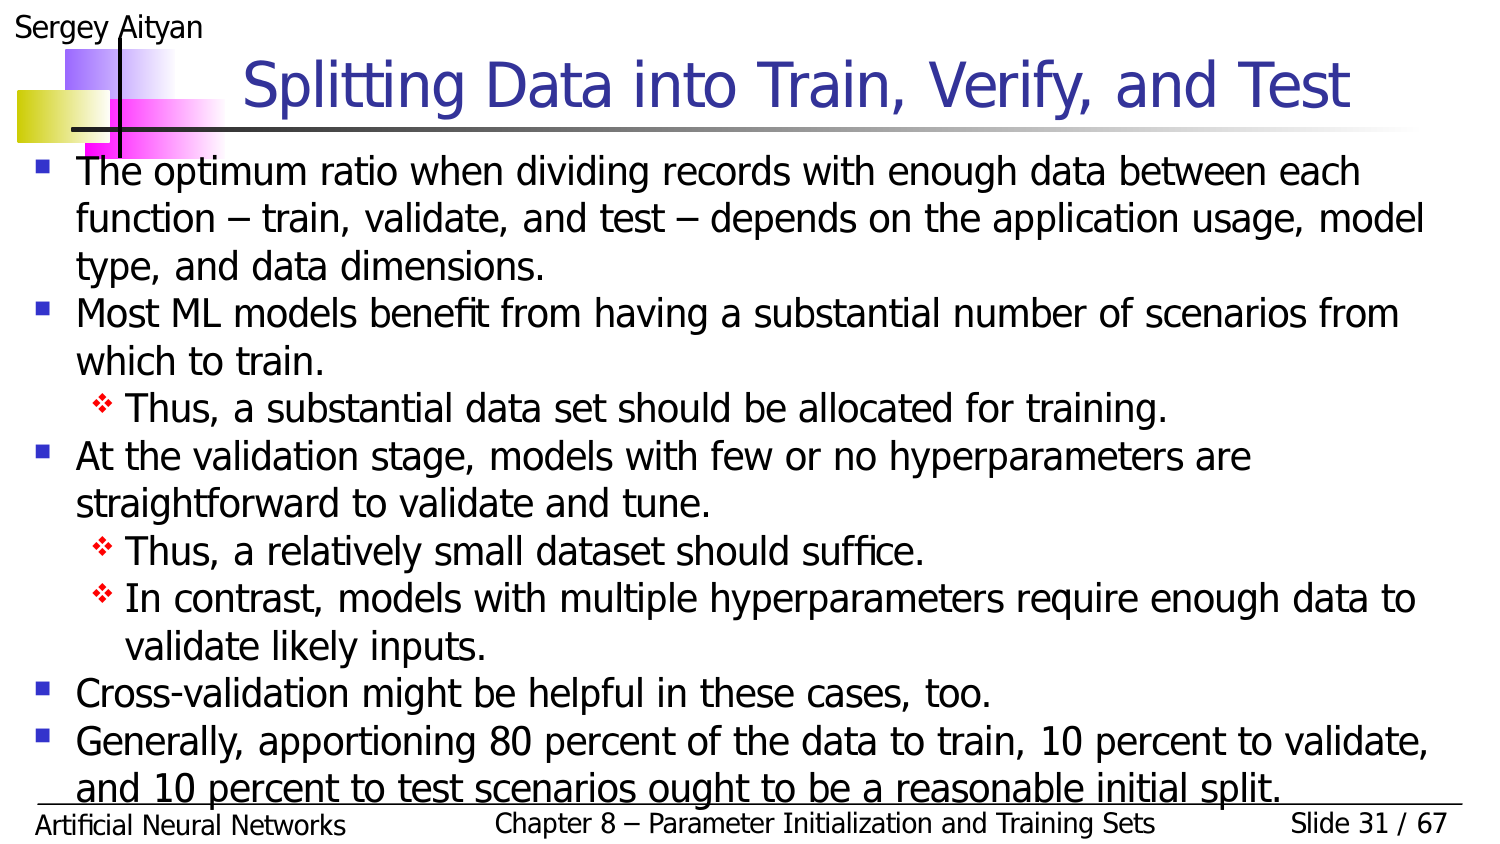

# Splitting Data into Train, Verify, and Test
The optimum ratio when dividing records with enough data between each function – train, validate, and test – depends on the application usage, model type, and data dimensions.
Most ML models benefit from having a substantial number of scenarios from which to train.
Thus, a substantial data set should be allocated for training.
At the validation stage, models with few or no hyperparameters are straightforward to validate and tune.
Thus, a relatively small dataset should suffice.
In contrast, models with multiple hyperparameters require enough data to validate likely inputs.
Cross-validation might be helpful in these cases, too.
Generally, apportioning 80 percent of the data to train, 10 percent to validate, and 10 percent to test scenarios ought to be a reasonable initial split.